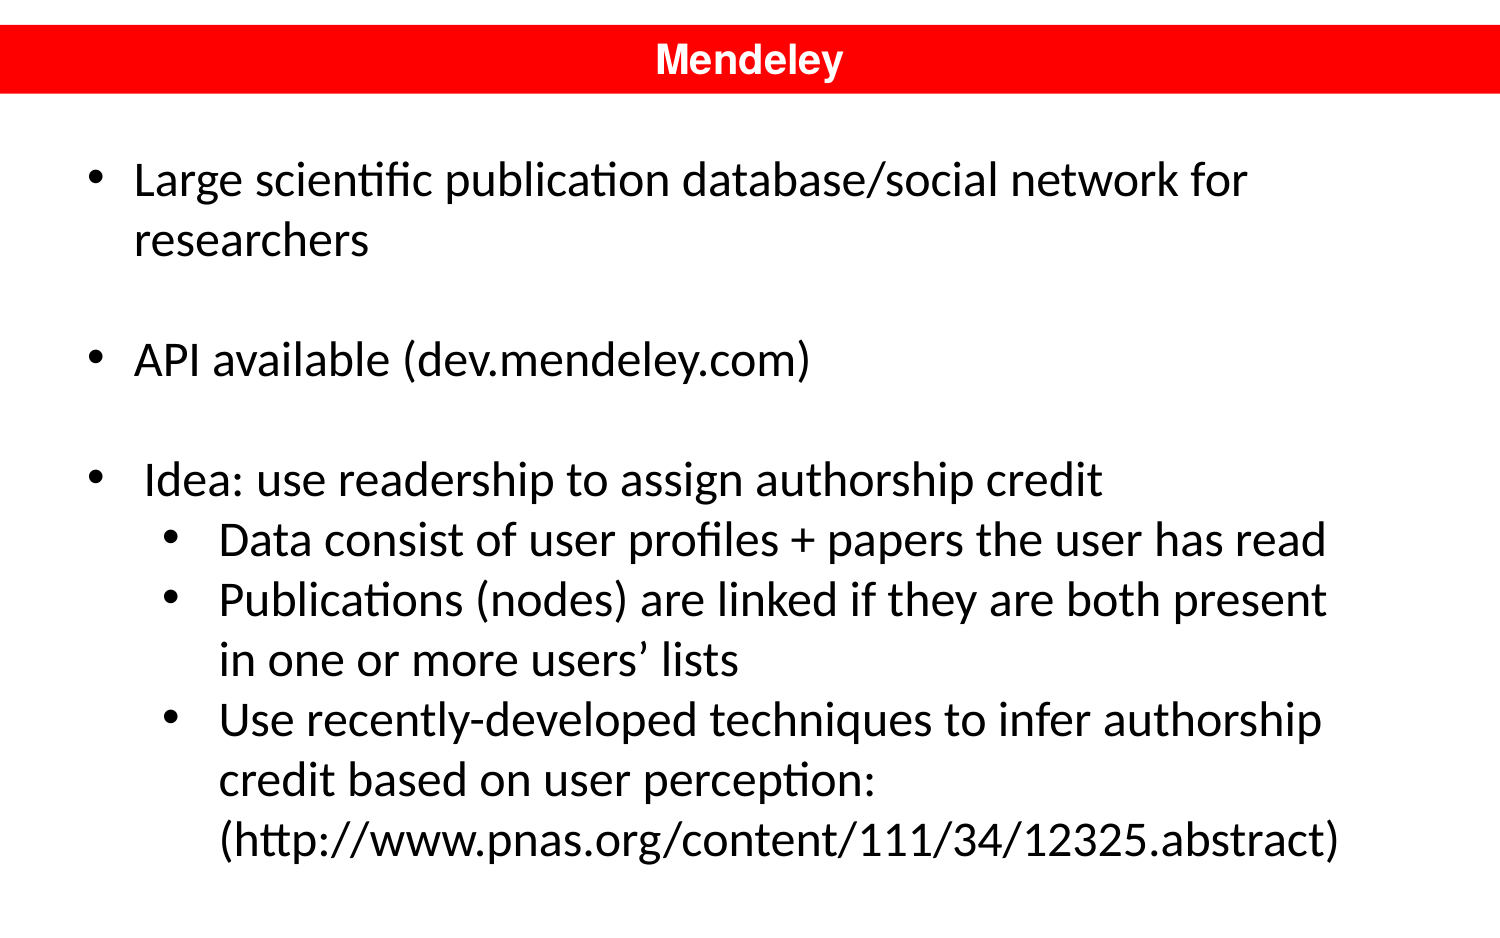

Mendeley

Large scientific publication database/social network for researchers

API available (dev.mendeley.com)

Idea: use readership to assign authorship credit
Data consist of user profiles + papers the user has read
Publications (nodes) are linked if they are both present in one or more users’ lists
Use recently-developed techniques to infer authorship credit based on user perception: (http://www.pnas.org/content/111/34/12325.abstract)